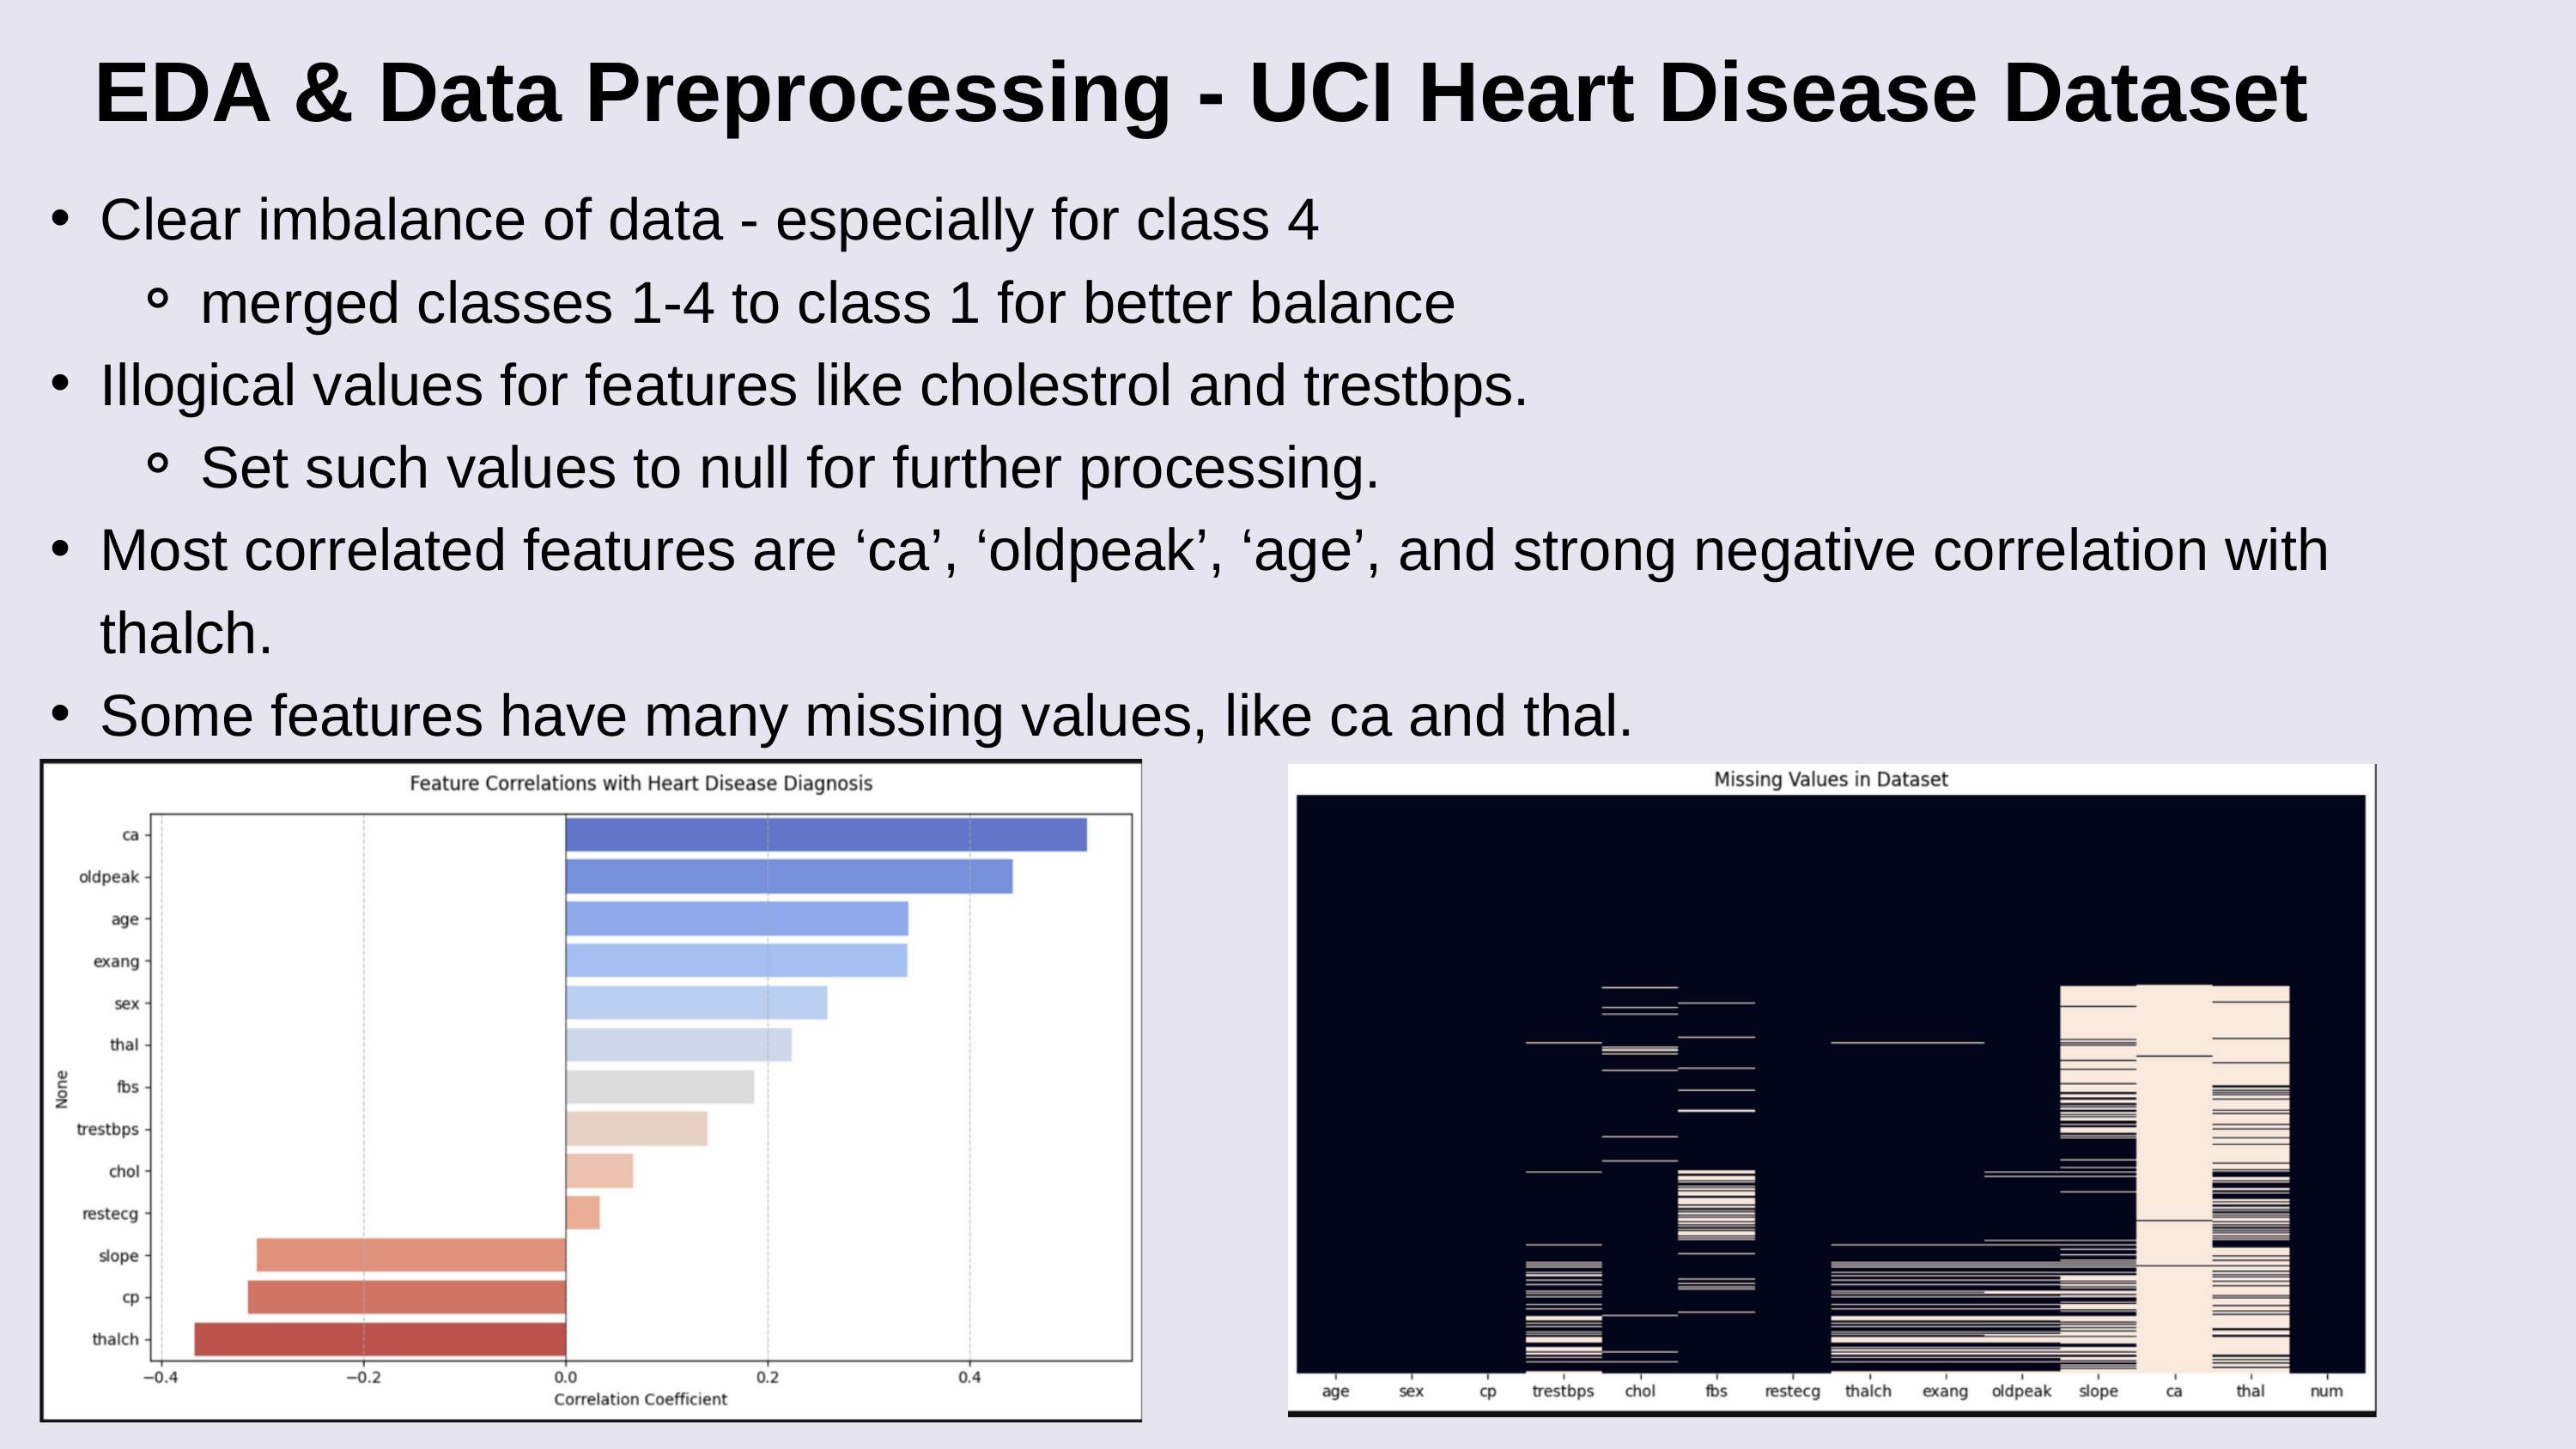

EDA & Data Preprocessing - UCI Heart Disease Dataset
Clear imbalance of data - especially for class 4
merged classes 1-4 to class 1 for better balance
Illogical values for features like cholestrol and trestbps.
Set such values to null for further processing.
Most correlated features are ‘ca’, ‘oldpeak’, ‘age’, and strong negative correlation with thalch.
Some features have many missing values, like ca and thal.